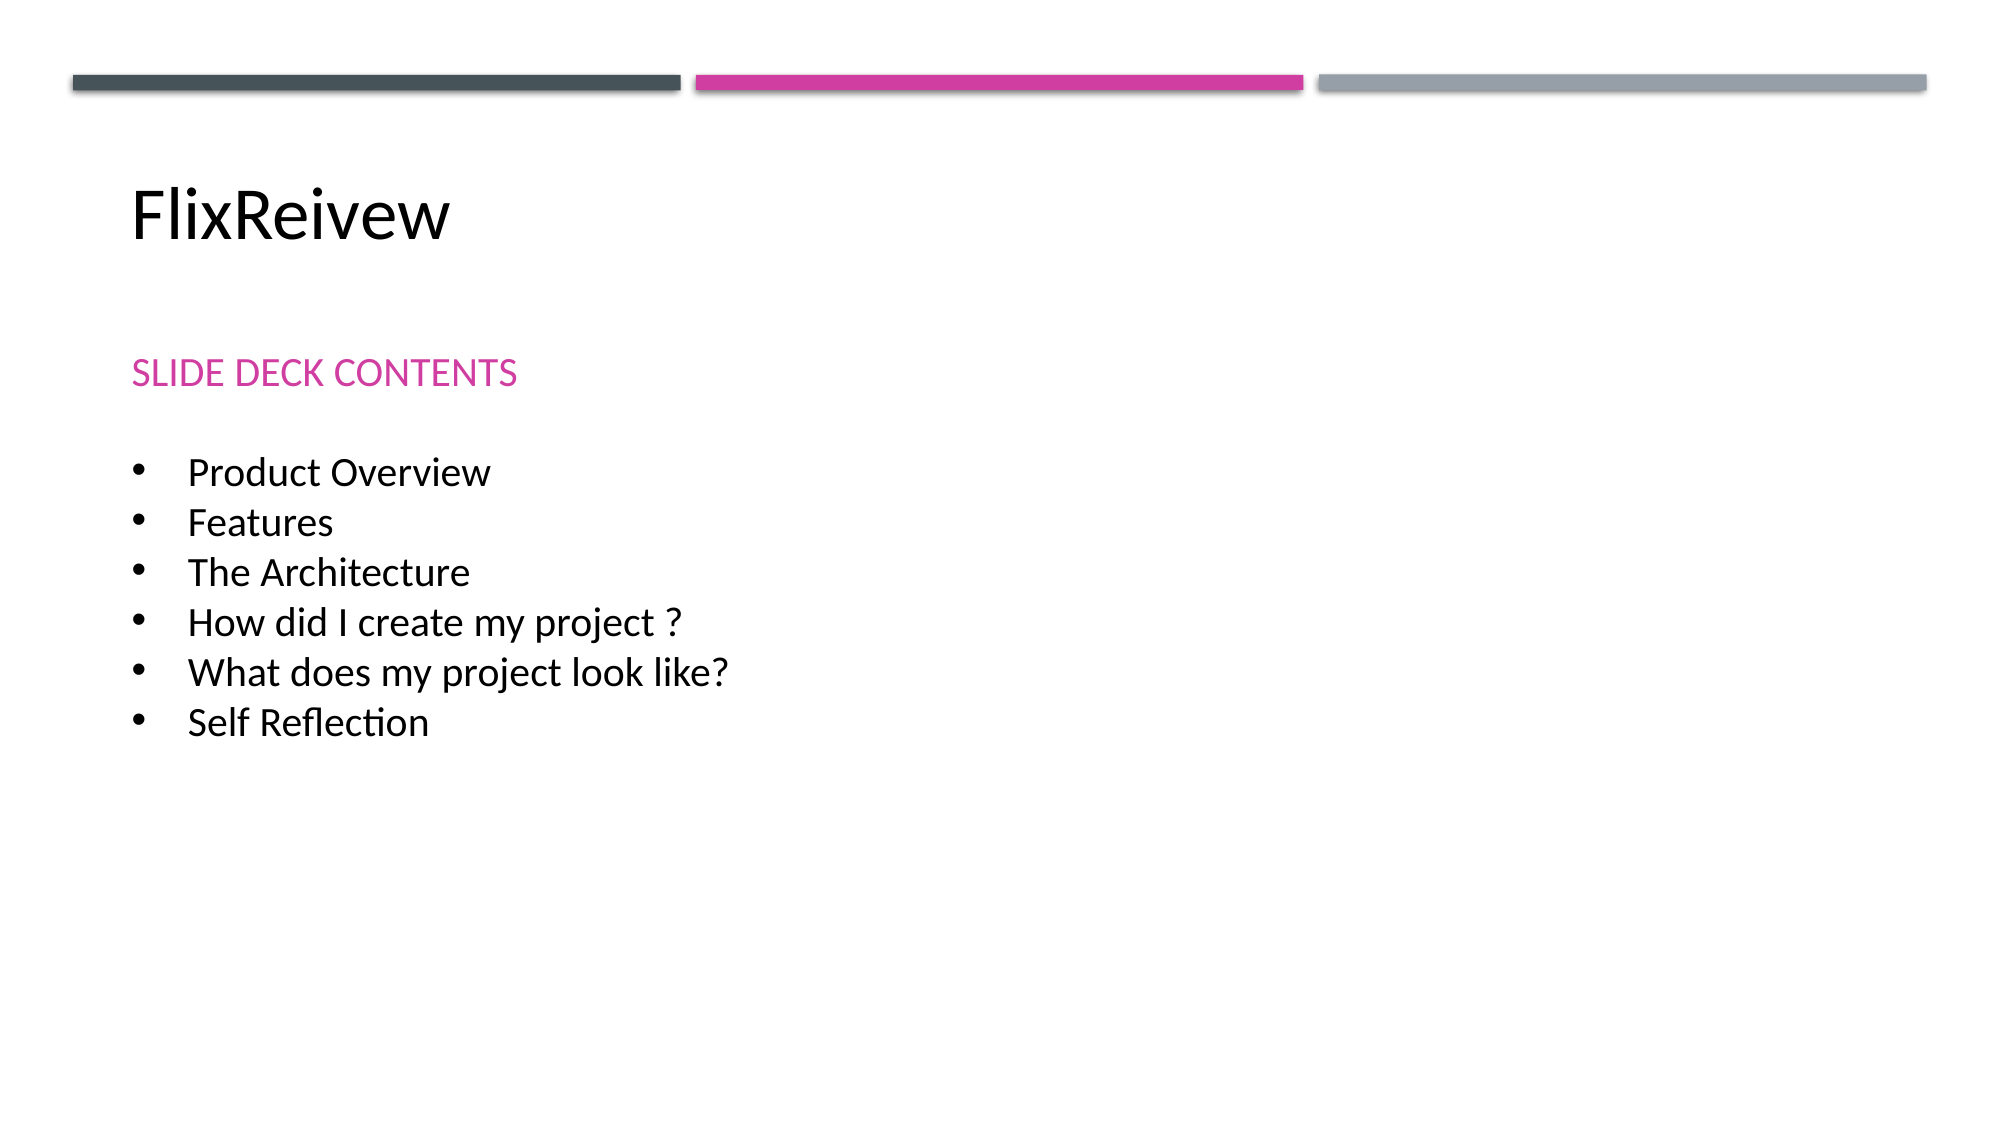

FlixReivew

SLIDE DECK CONTENTS

Product Overview
Features
The Architecture
How did I create my project ?
What does my project look like?
Self Reflection